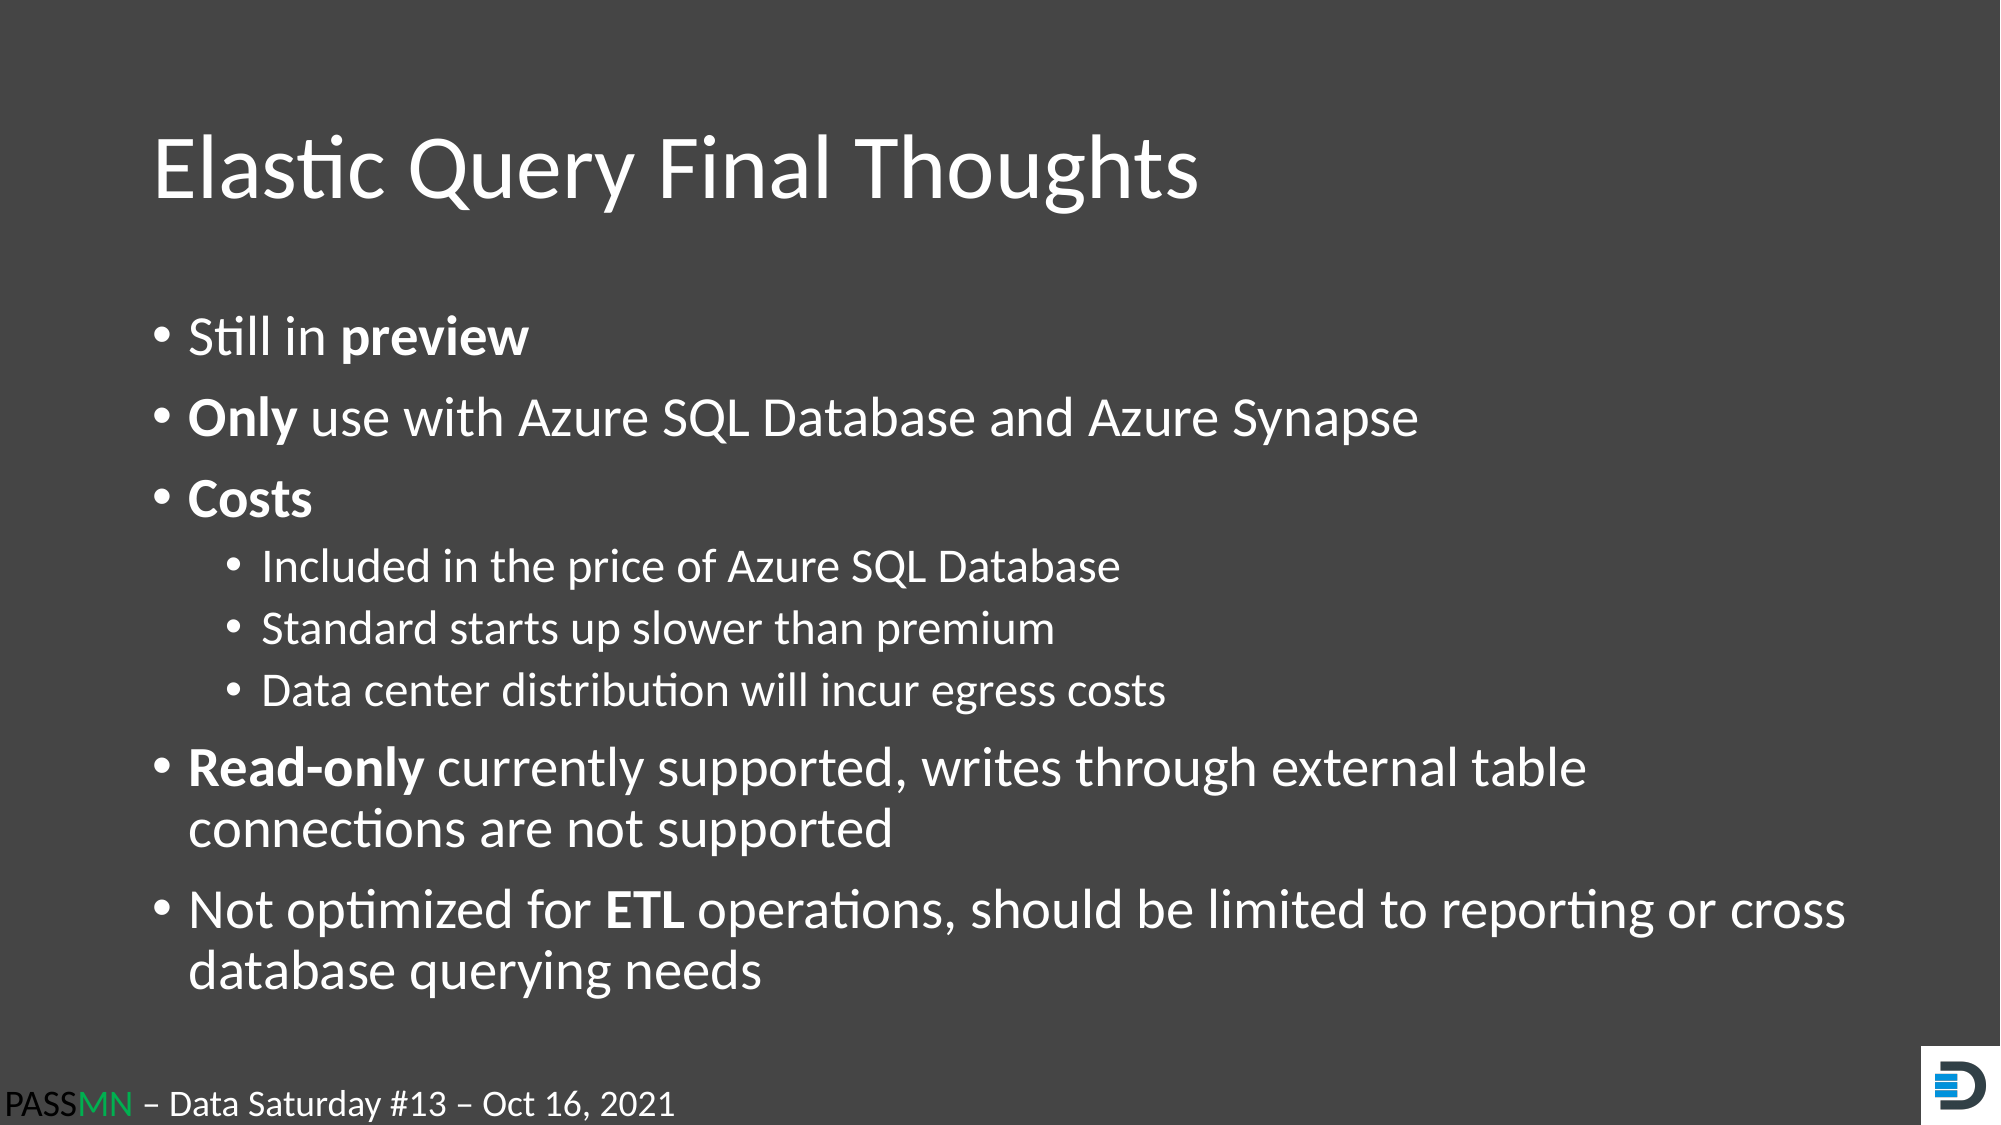

# Elastic Query Final Thoughts
Still in preview
Only use with Azure SQL Database and Azure Synapse
Costs
Included in the price of Azure SQL Database
Standard starts up slower than premium
Data center distribution will incur egress costs
Read-only currently supported, writes through external table connections are not supported
Not optimized for ETL operations, should be limited to reporting or cross database querying needs